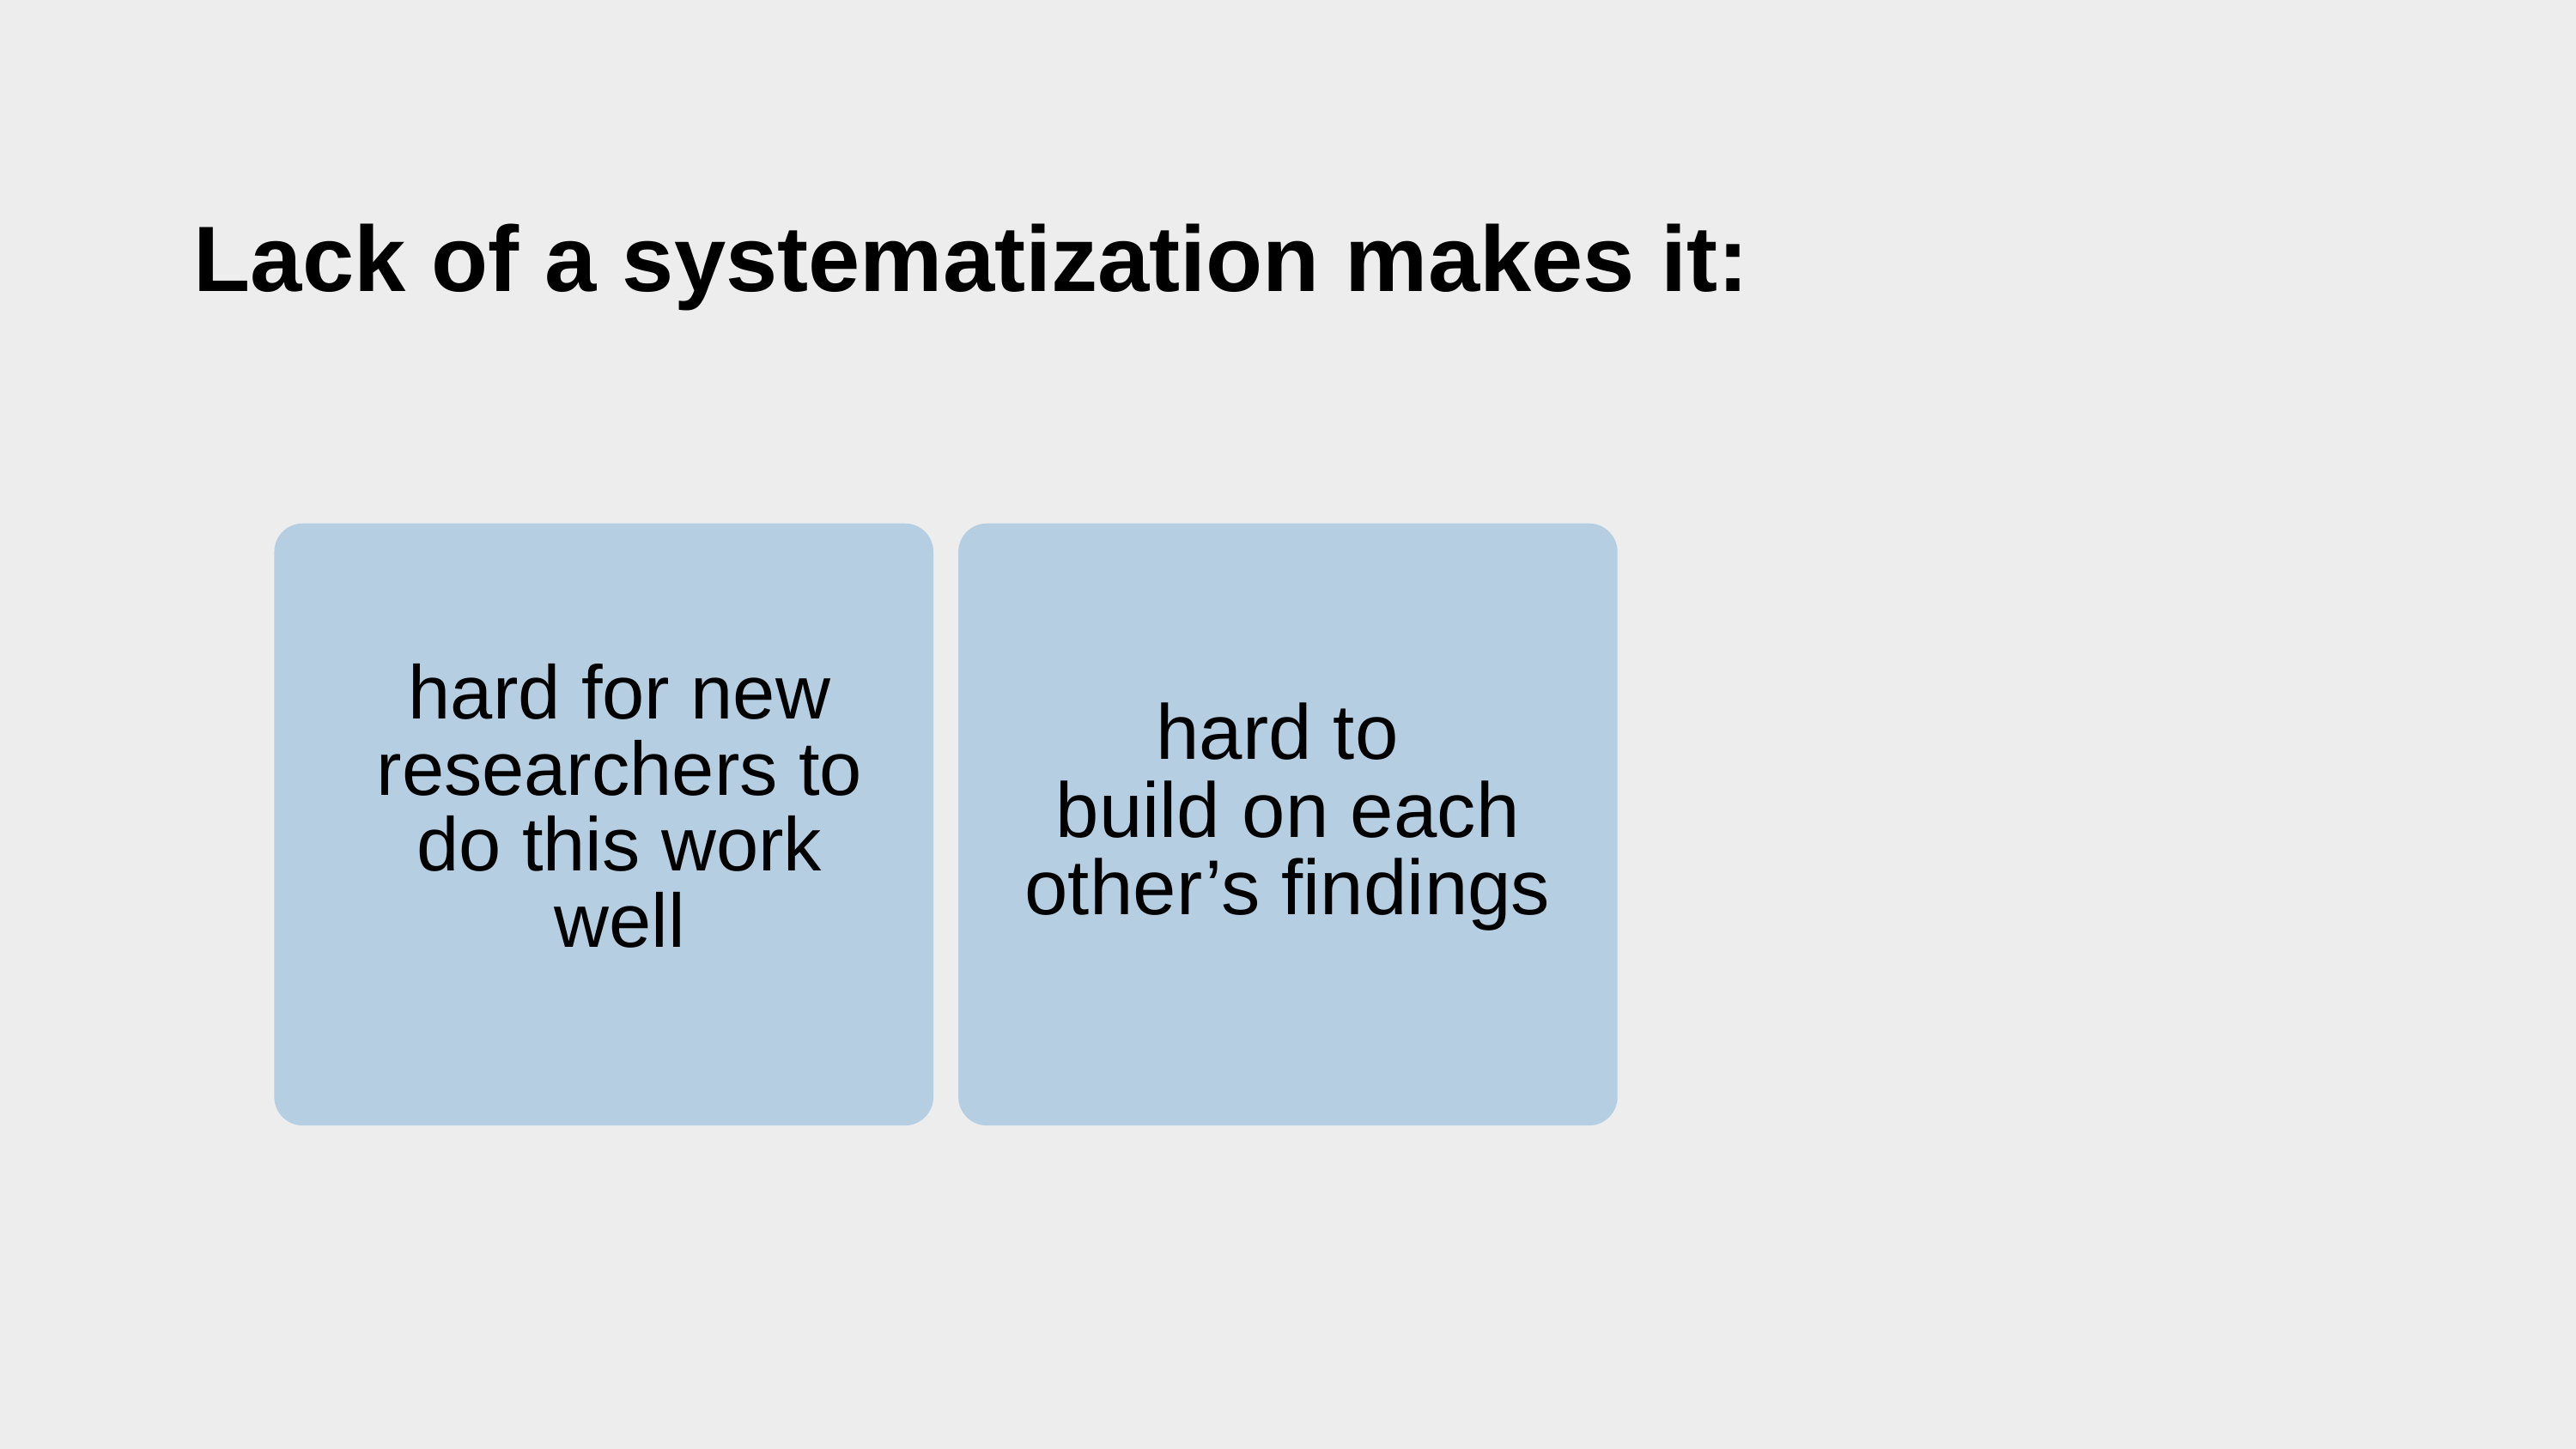

Lack of a systematization makes it:

hard for new researchers to do this work well

hard to
build on each other’s findings